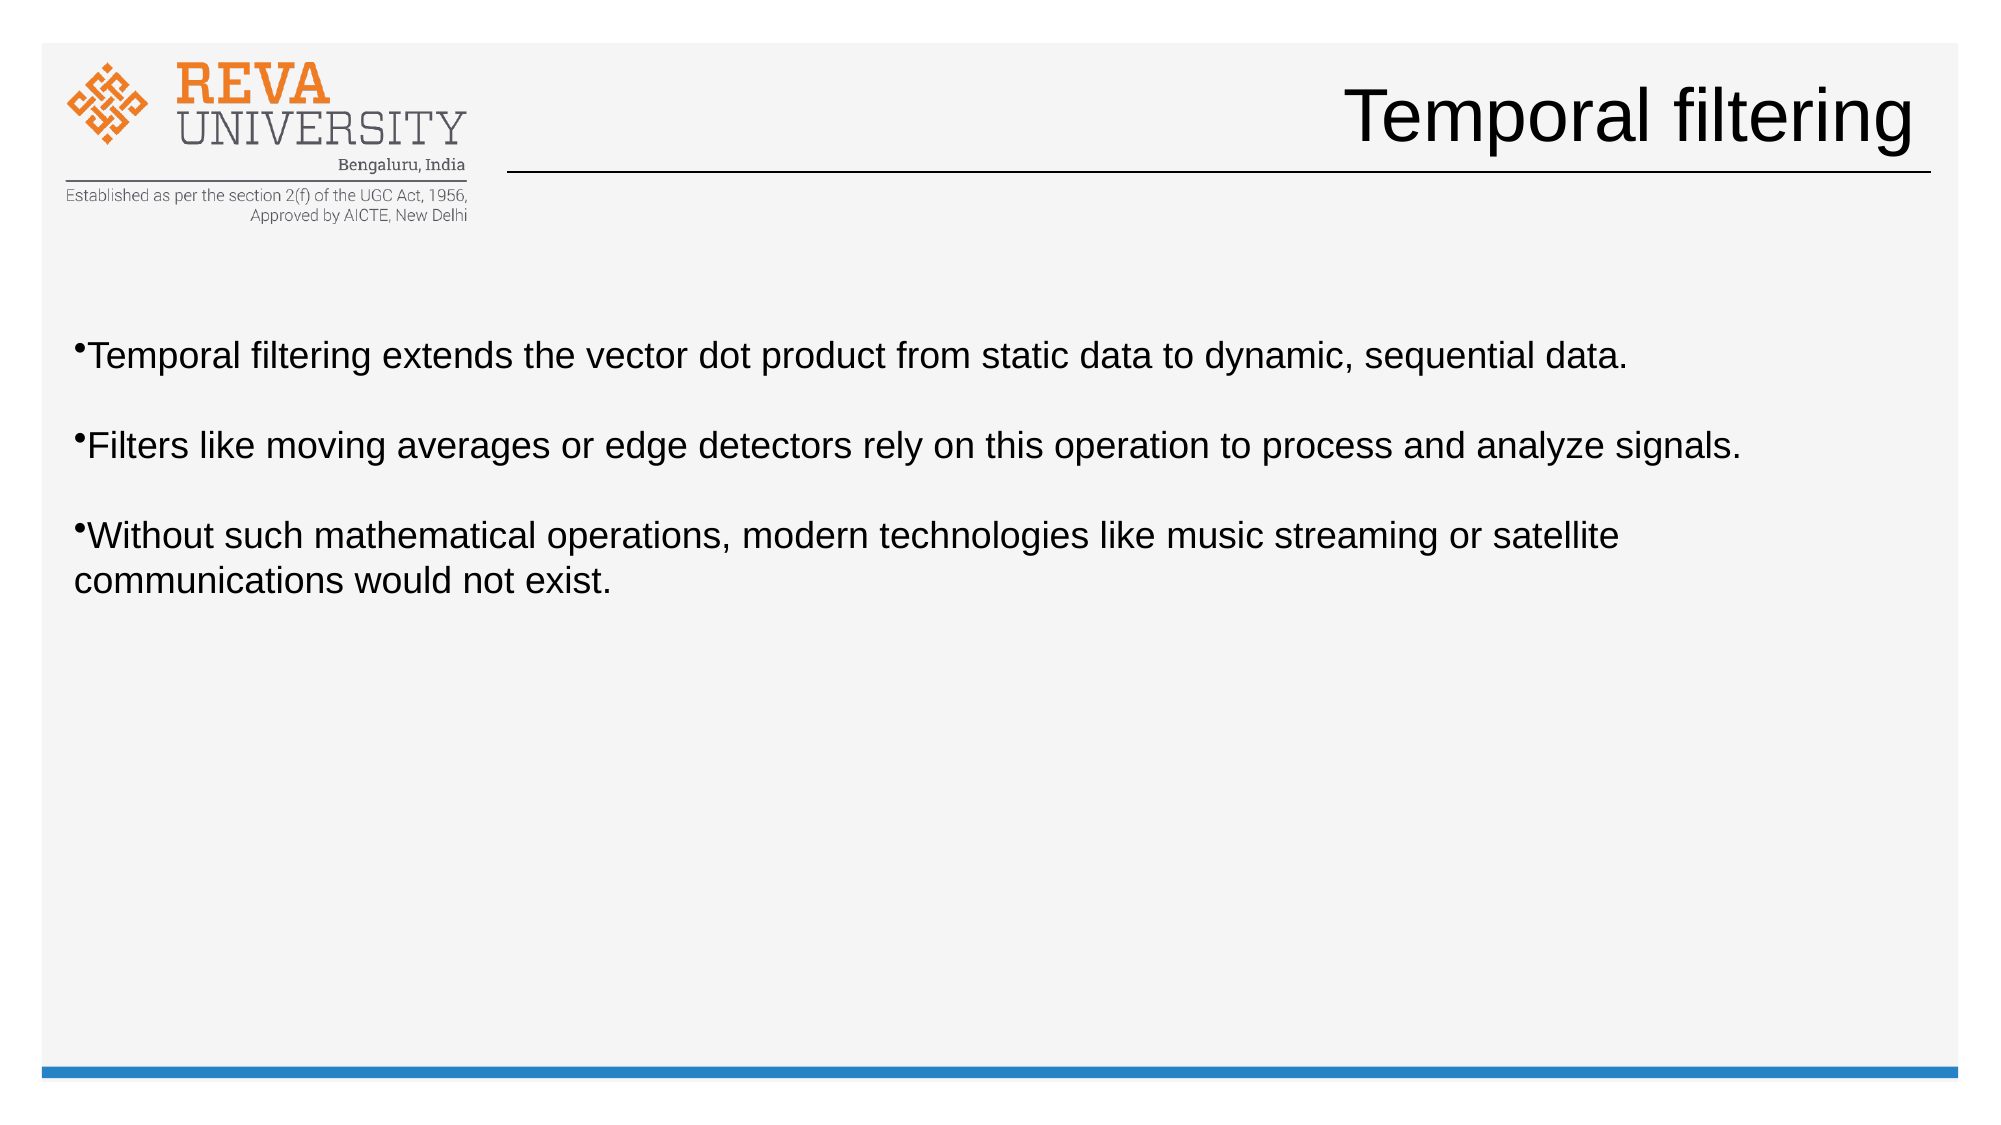

# Temporal filtering

Temporal filtering extends the vector dot product from static data to dynamic, sequential data.

Filters like moving averages or edge detectors rely on this operation to process and analyze signals.

Without such mathematical operations, modern technologies like music streaming or satellite communications would not exist.